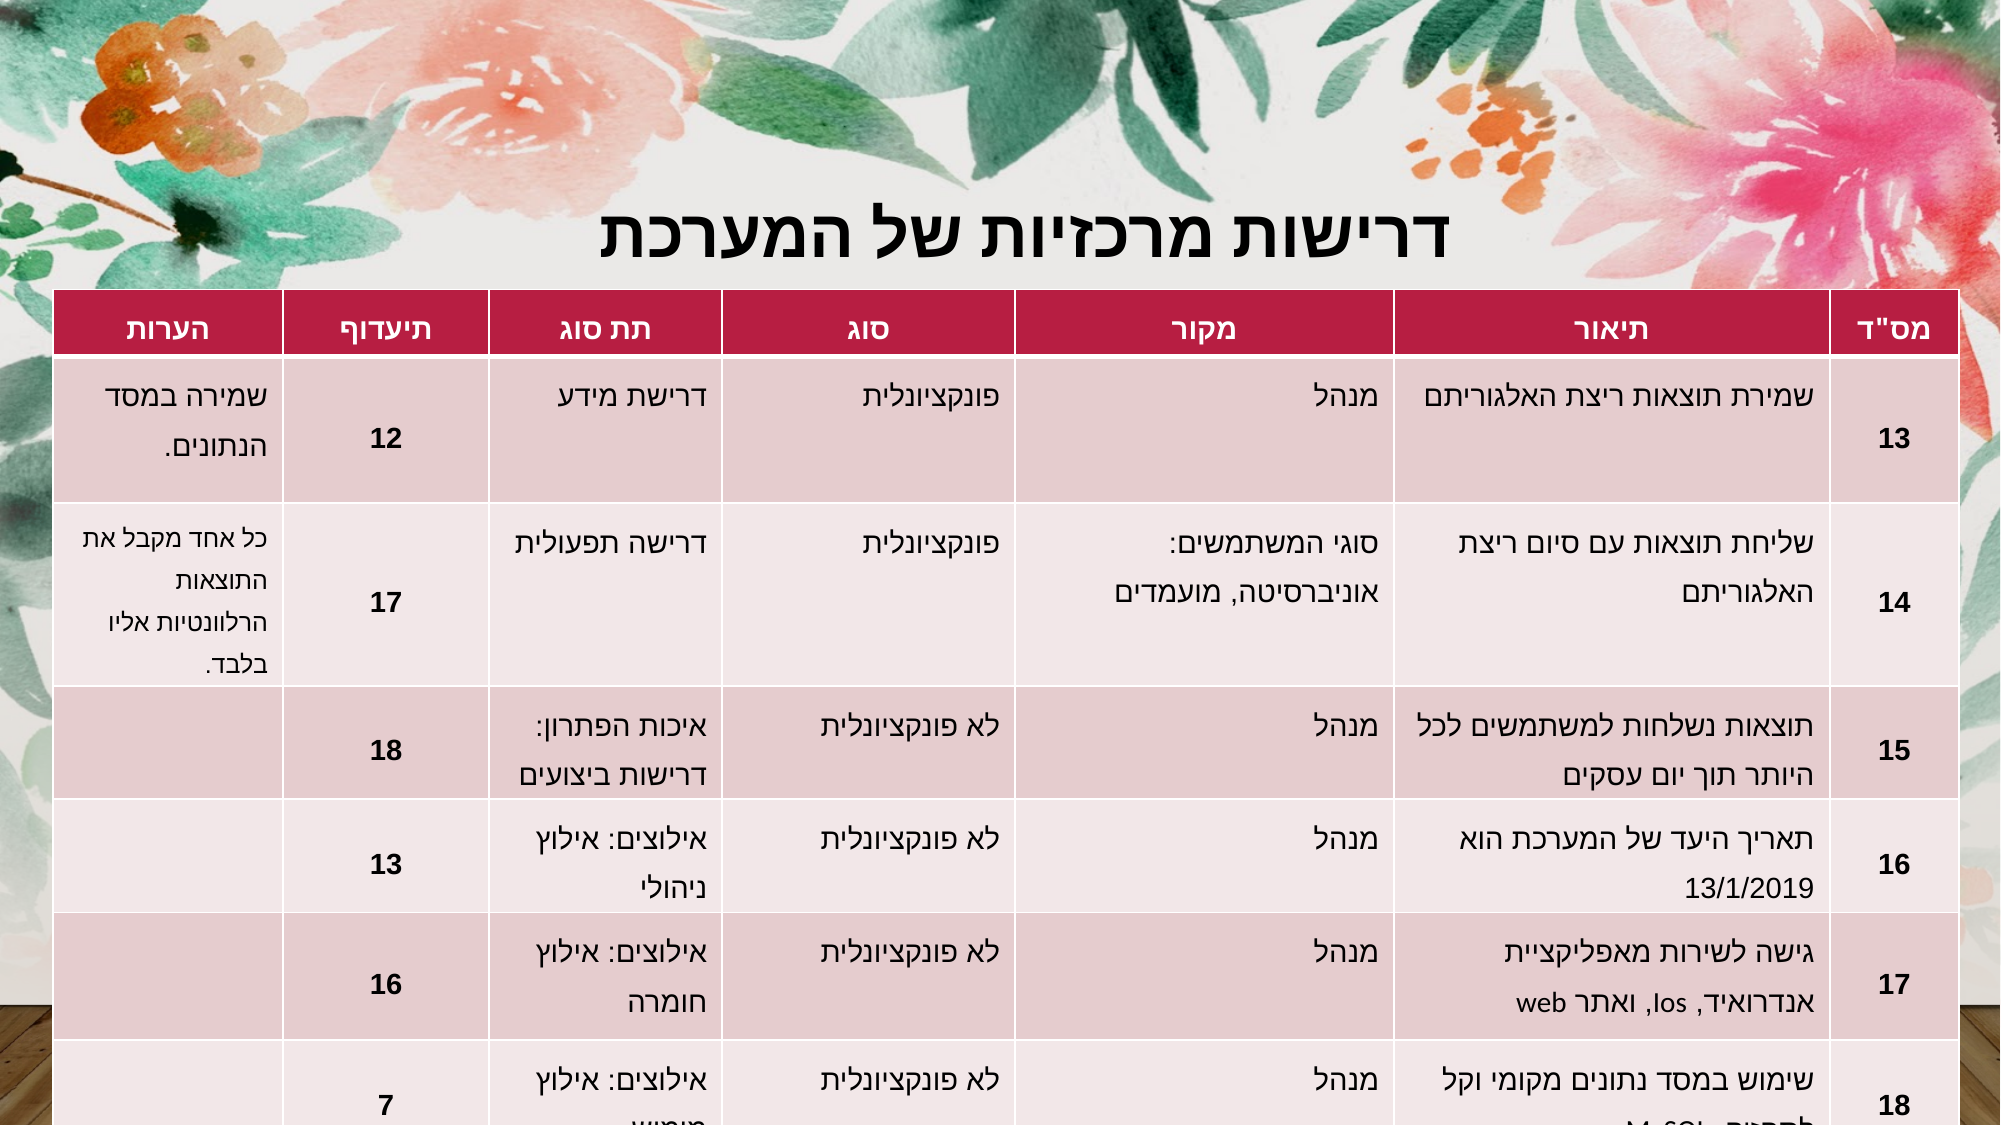

# דרישות מרכזיות של המערכת
| הערות | תיעדוף | תת סוג | סוג | מקור | תיאור | מס"ד |
| --- | --- | --- | --- | --- | --- | --- |
| שמירה במסד הנתונים. | 12 | דרישת מידע | פונקציונלית | מנהל | שמירת תוצאות ריצת האלגוריתם | 13 |
| כל אחד מקבל את התוצאות הרלוונטיות אליו בלבד. | 17 | דרישה תפעולית | פונקציונלית | סוגי המשתמשים: אוניברסיטה, מועמדים | שליחת תוצאות עם סיום ריצת האלגוריתם | 14 |
|  | 18 | איכות הפתרון: דרישות ביצועים | לא פונקציונלית | מנהל | תוצאות נשלחות למשתמשים לכל היותר תוך יום עסקים | 15 |
|  | 13 | אילוצים: אילוץ ניהולי | לא פונקציונלית | מנהל | תאריך היעד של המערכת הוא 13/1/2019 | 16 |
|  | 16 | אילוצים: אילוץ חומרה | לא פונקציונלית | מנהל | גישה לשירות מאפליקציית אנדרואיד, Ios, ואתר web | 17 |
|  | 7 | אילוצים: אילוץ מימוש | לא פונקציונלית | מנהל | שימוש במסד נתונים מקומי וקל לתחזוק, MySQL. | 18 |